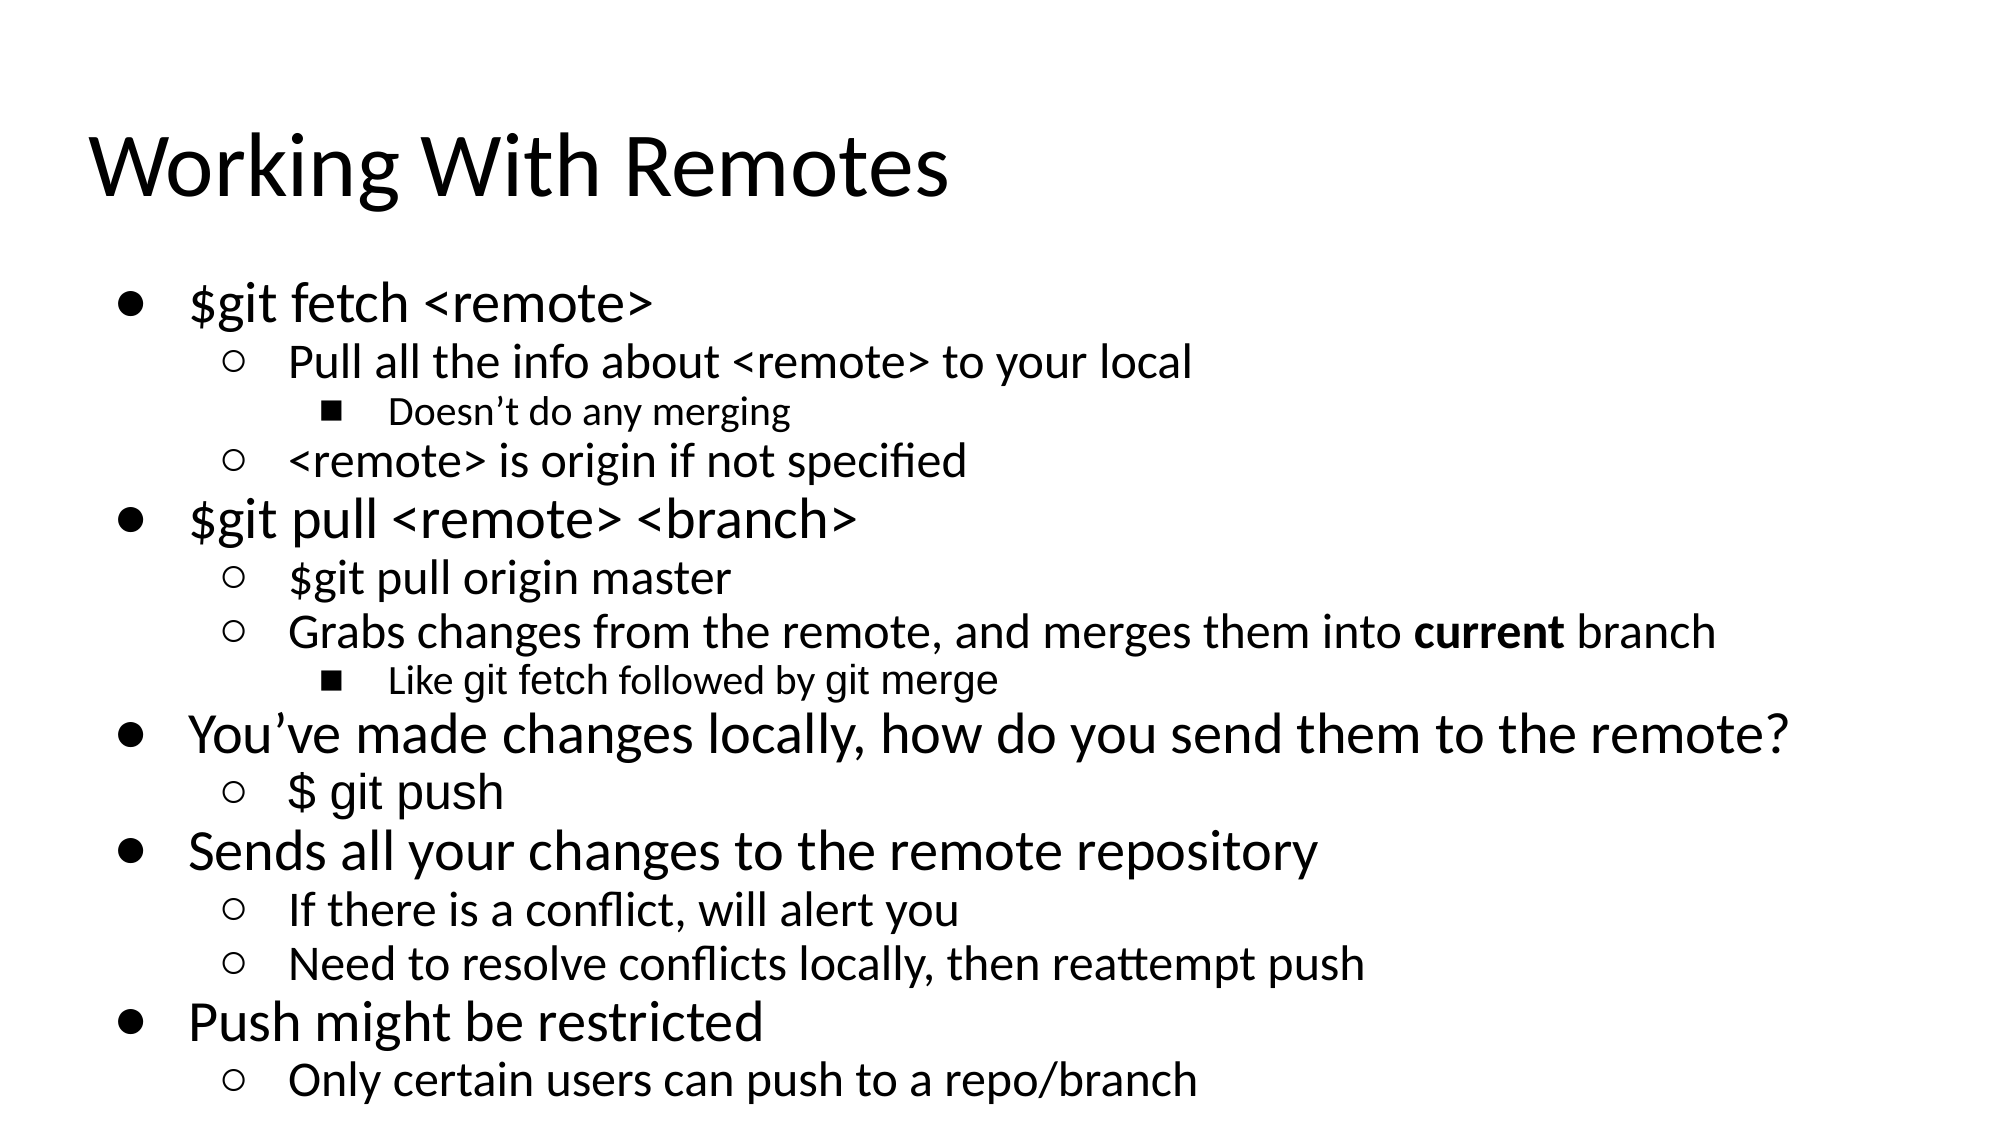

# Working With Remotes
$git fetch <remote>
Pull all the info about <remote> to your local
Doesn’t do any merging
<remote> is origin if not specified
$git pull <remote> <branch>
$git pull origin master
Grabs changes from the remote, and merges them into current branch
Like git fetch followed by git merge
You’ve made changes locally, how do you send them to the remote?
$ git push
Sends all your changes to the remote repository
If there is a conflict, will alert you
Need to resolve conflicts locally, then reattempt push
Push might be restricted
Only certain users can push to a repo/branch